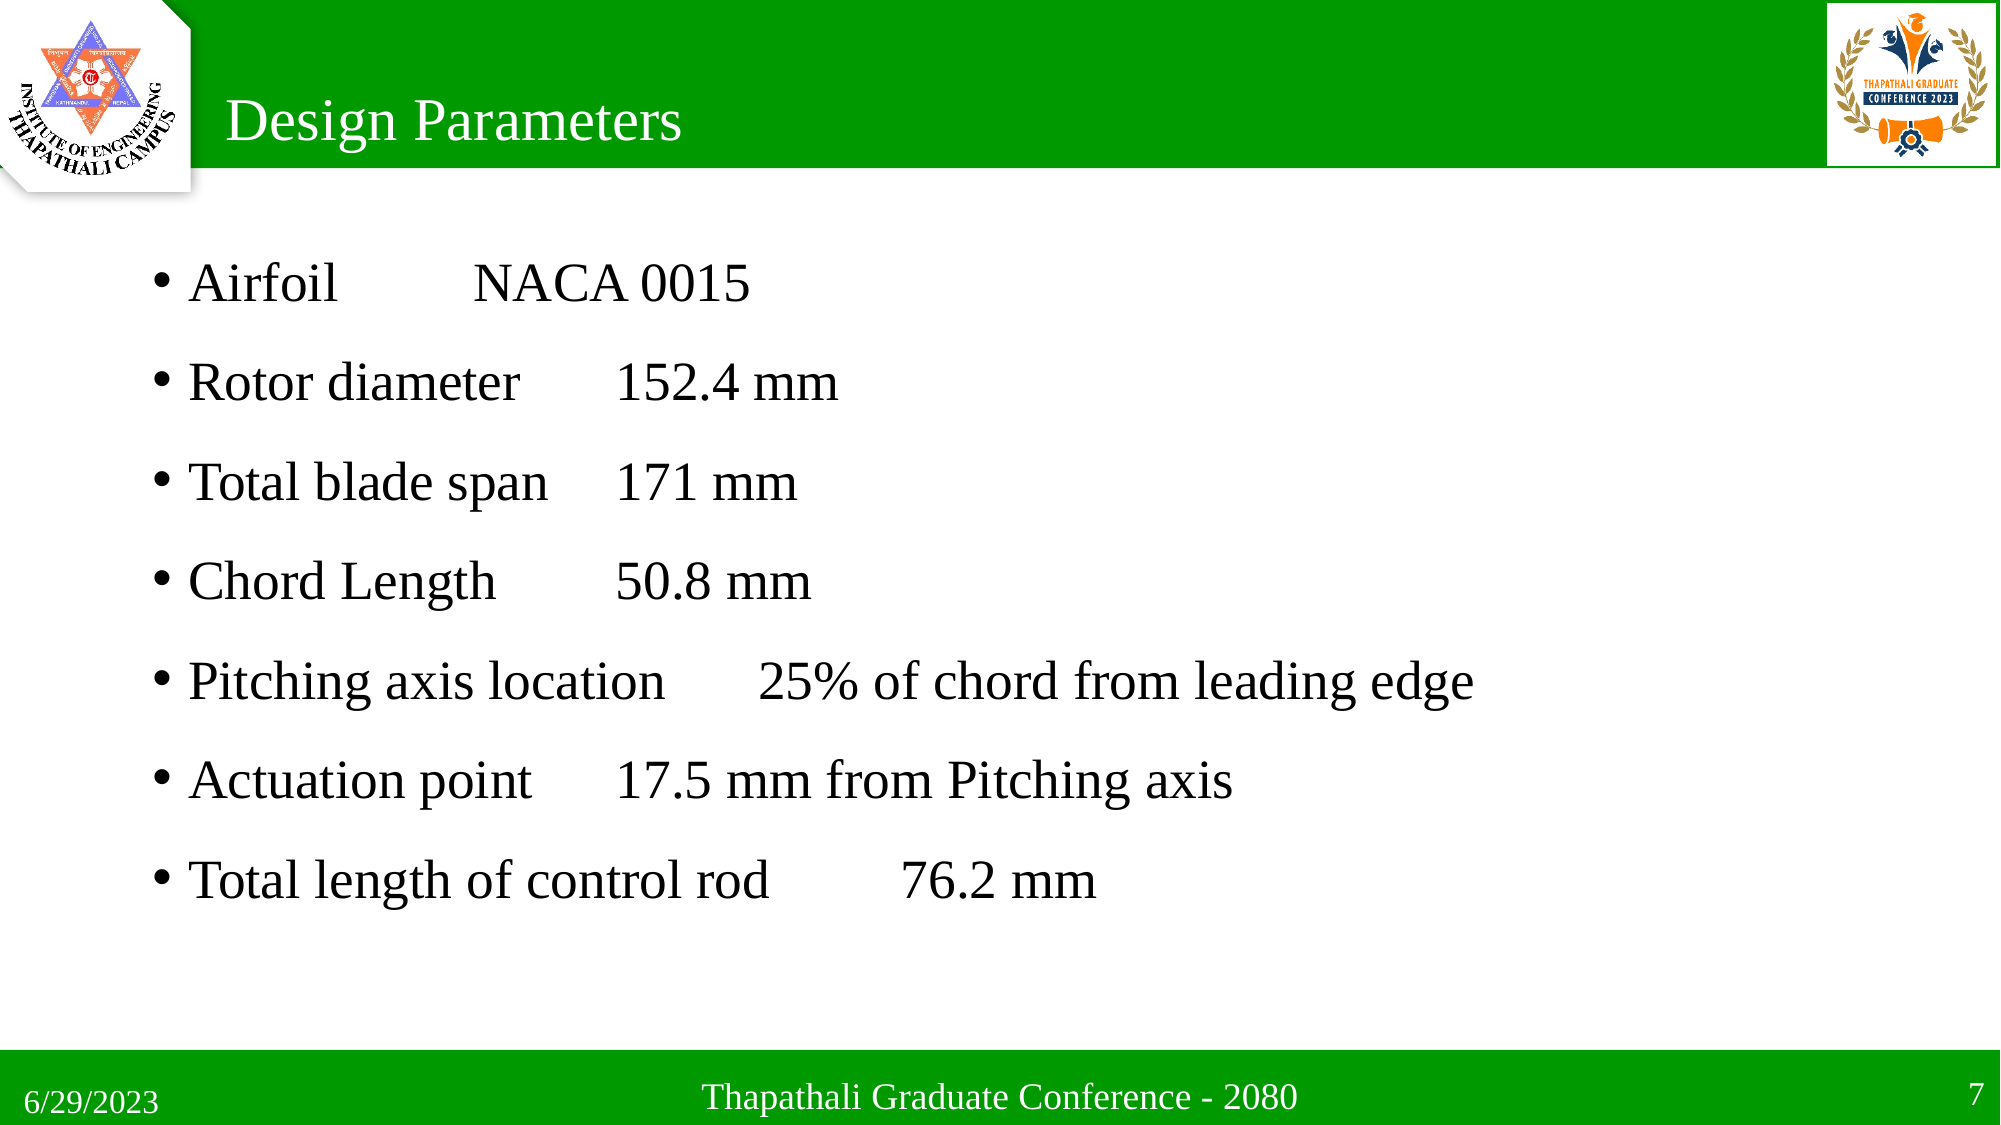

Design Parameters
Airfoil 							NACA 0015
Rotor diameter 				152.4 mm
Total blade span 				171 mm
Chord Length 				50.8 mm
Pitching axis location 		25% of chord from leading edge
Actuation point 				17.5 mm from Pitching axis
Total length of control rod 	76.2 mm